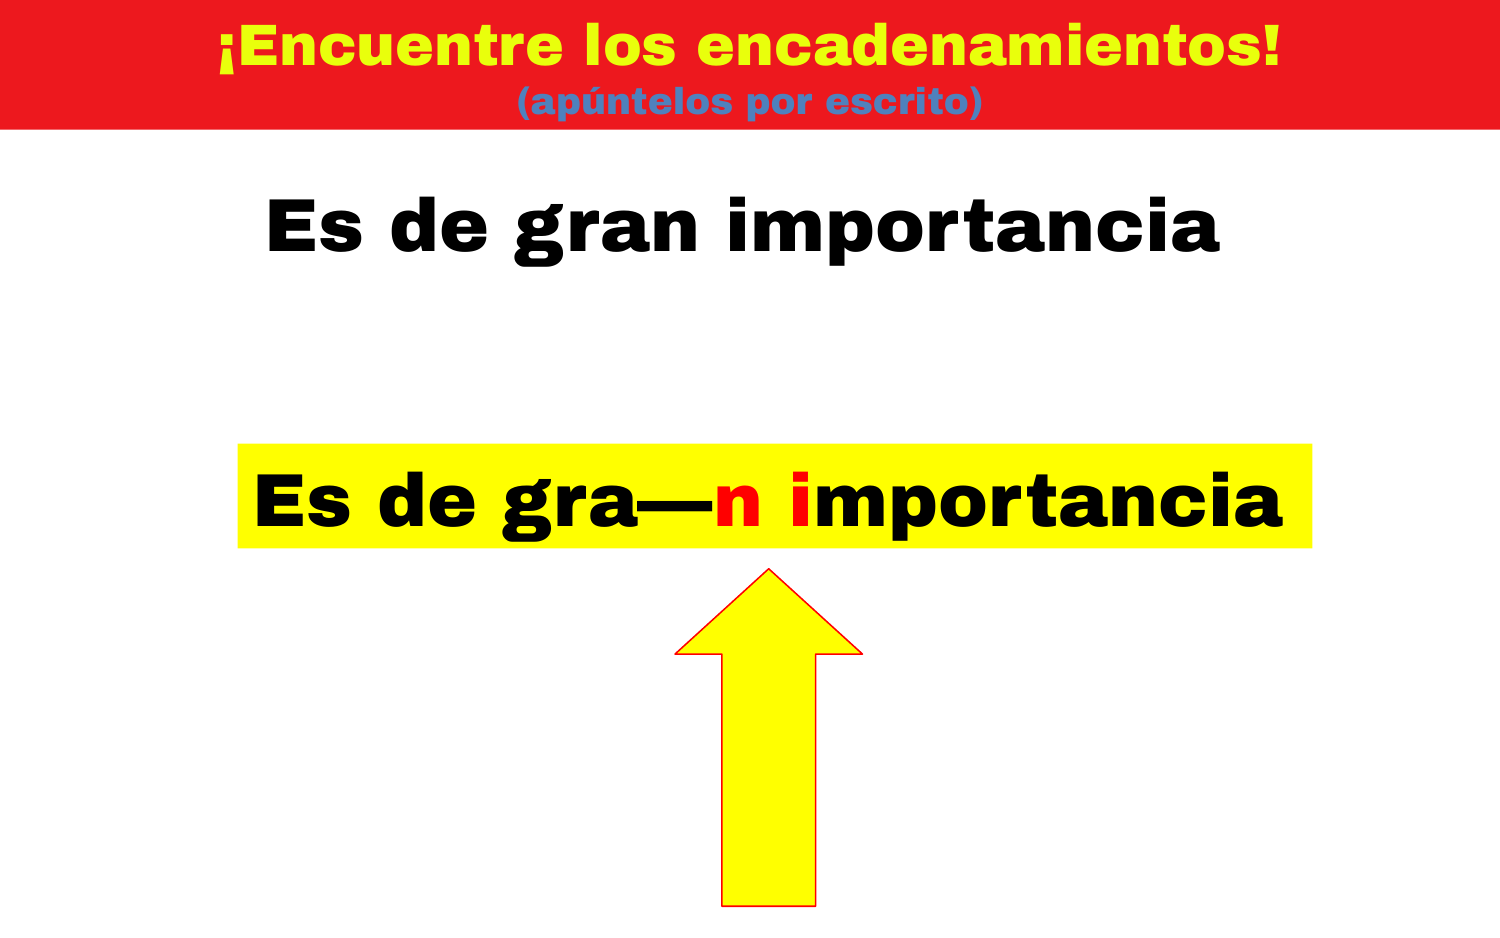

¡Encuentre los encadenamientos!
(apúntelos por escrito)
Es de gran importancia
Es de gra—n importancia